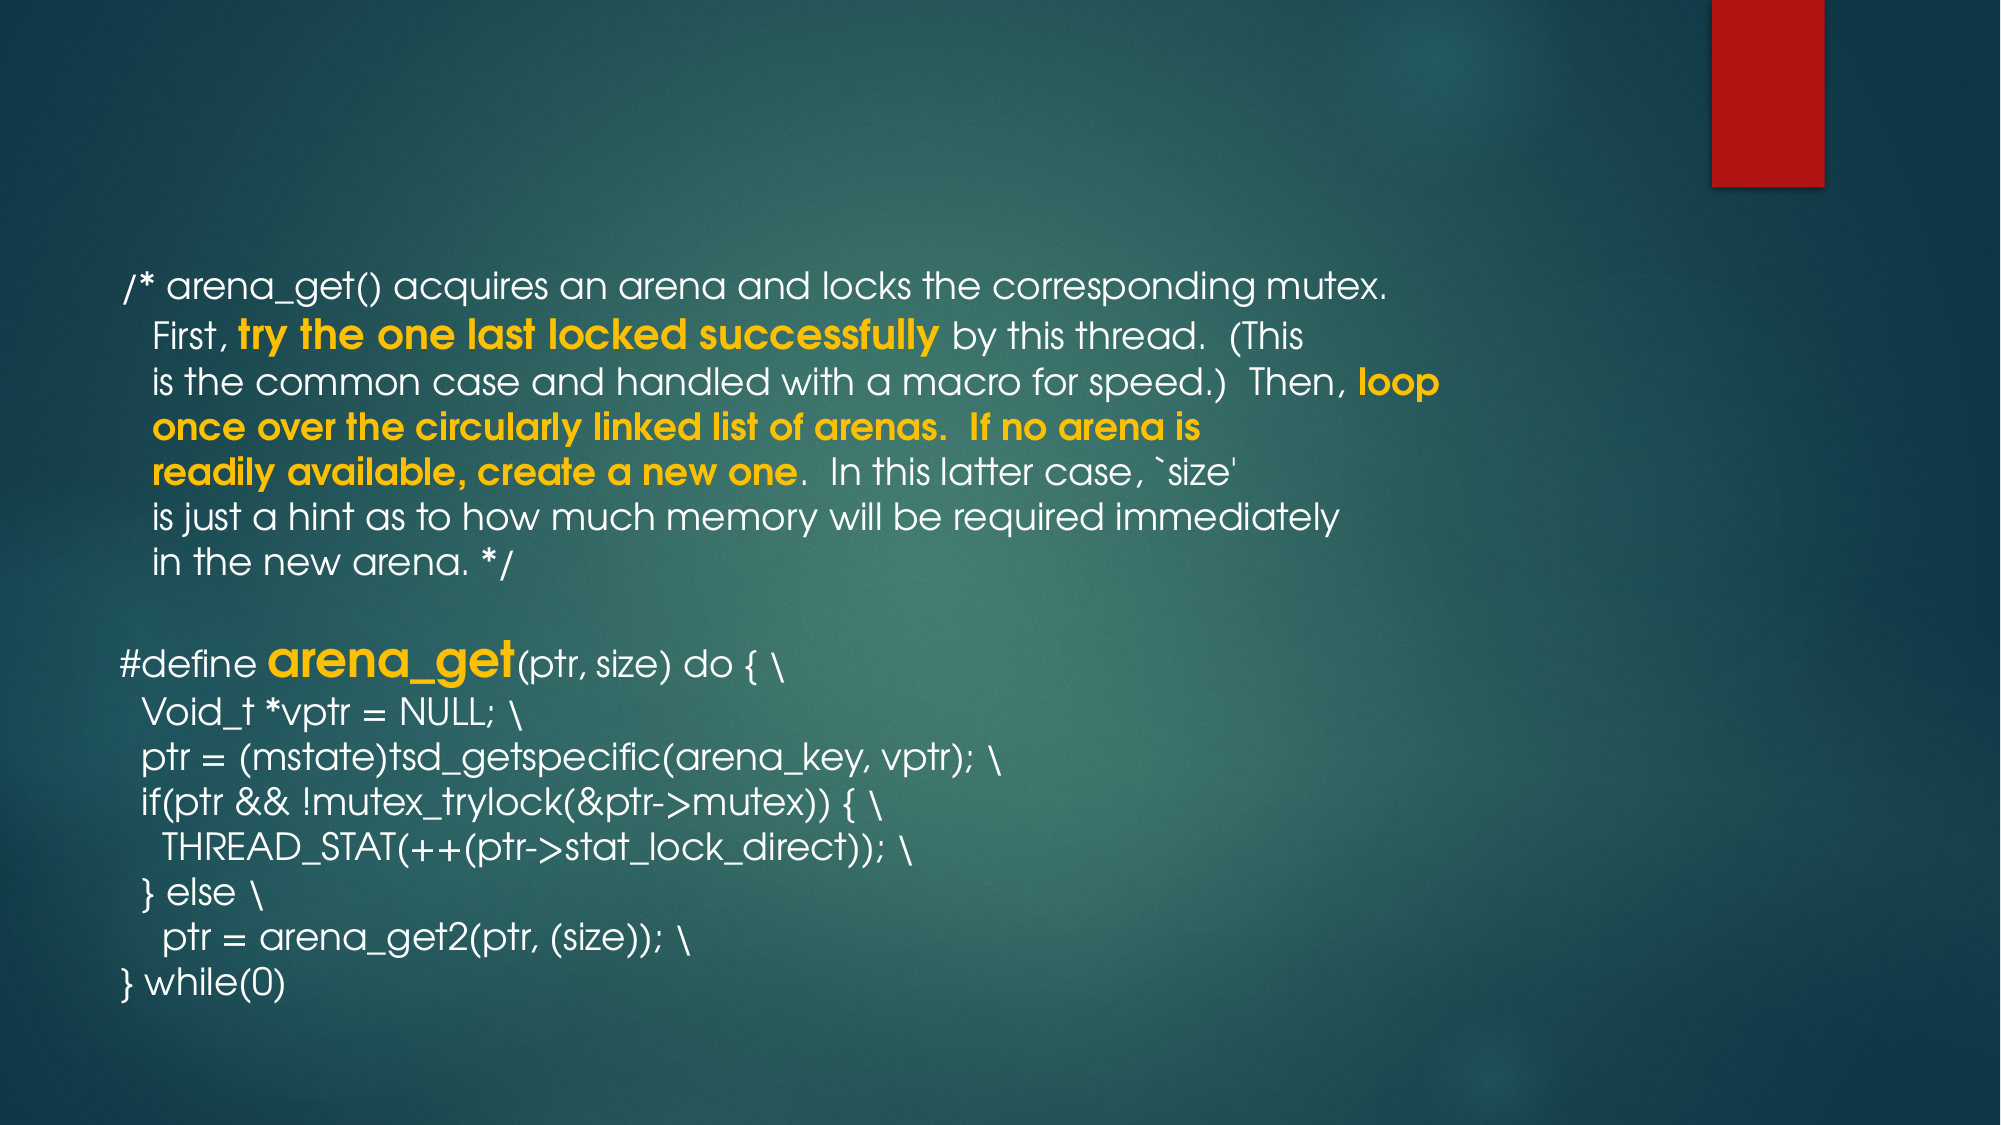

/* arena_get() acquires an arena and locks the corresponding mutex.
   First, try the one last locked successfully by this thread.  (This
   is the common case and handled with a macro for speed.)  Then, loop
   once over the circularly linked list of arenas.  If no arena is
   readily available, create a new one.  In this latter case, `size'
   is just a hint as to how much memory will be required immediately
   in the new arena. */

#define arena_get(ptr, size) do { \
  Void_t *vptr = NULL; \
  ptr = (mstate)tsd_getspecific(arena_key, vptr); \
  if(ptr && !mutex_trylock(&ptr->mutex)) { \
    THREAD_STAT(++(ptr->stat_lock_direct)); \
  } else \
    ptr = arena_get2(ptr, (size)); \
} while(0)